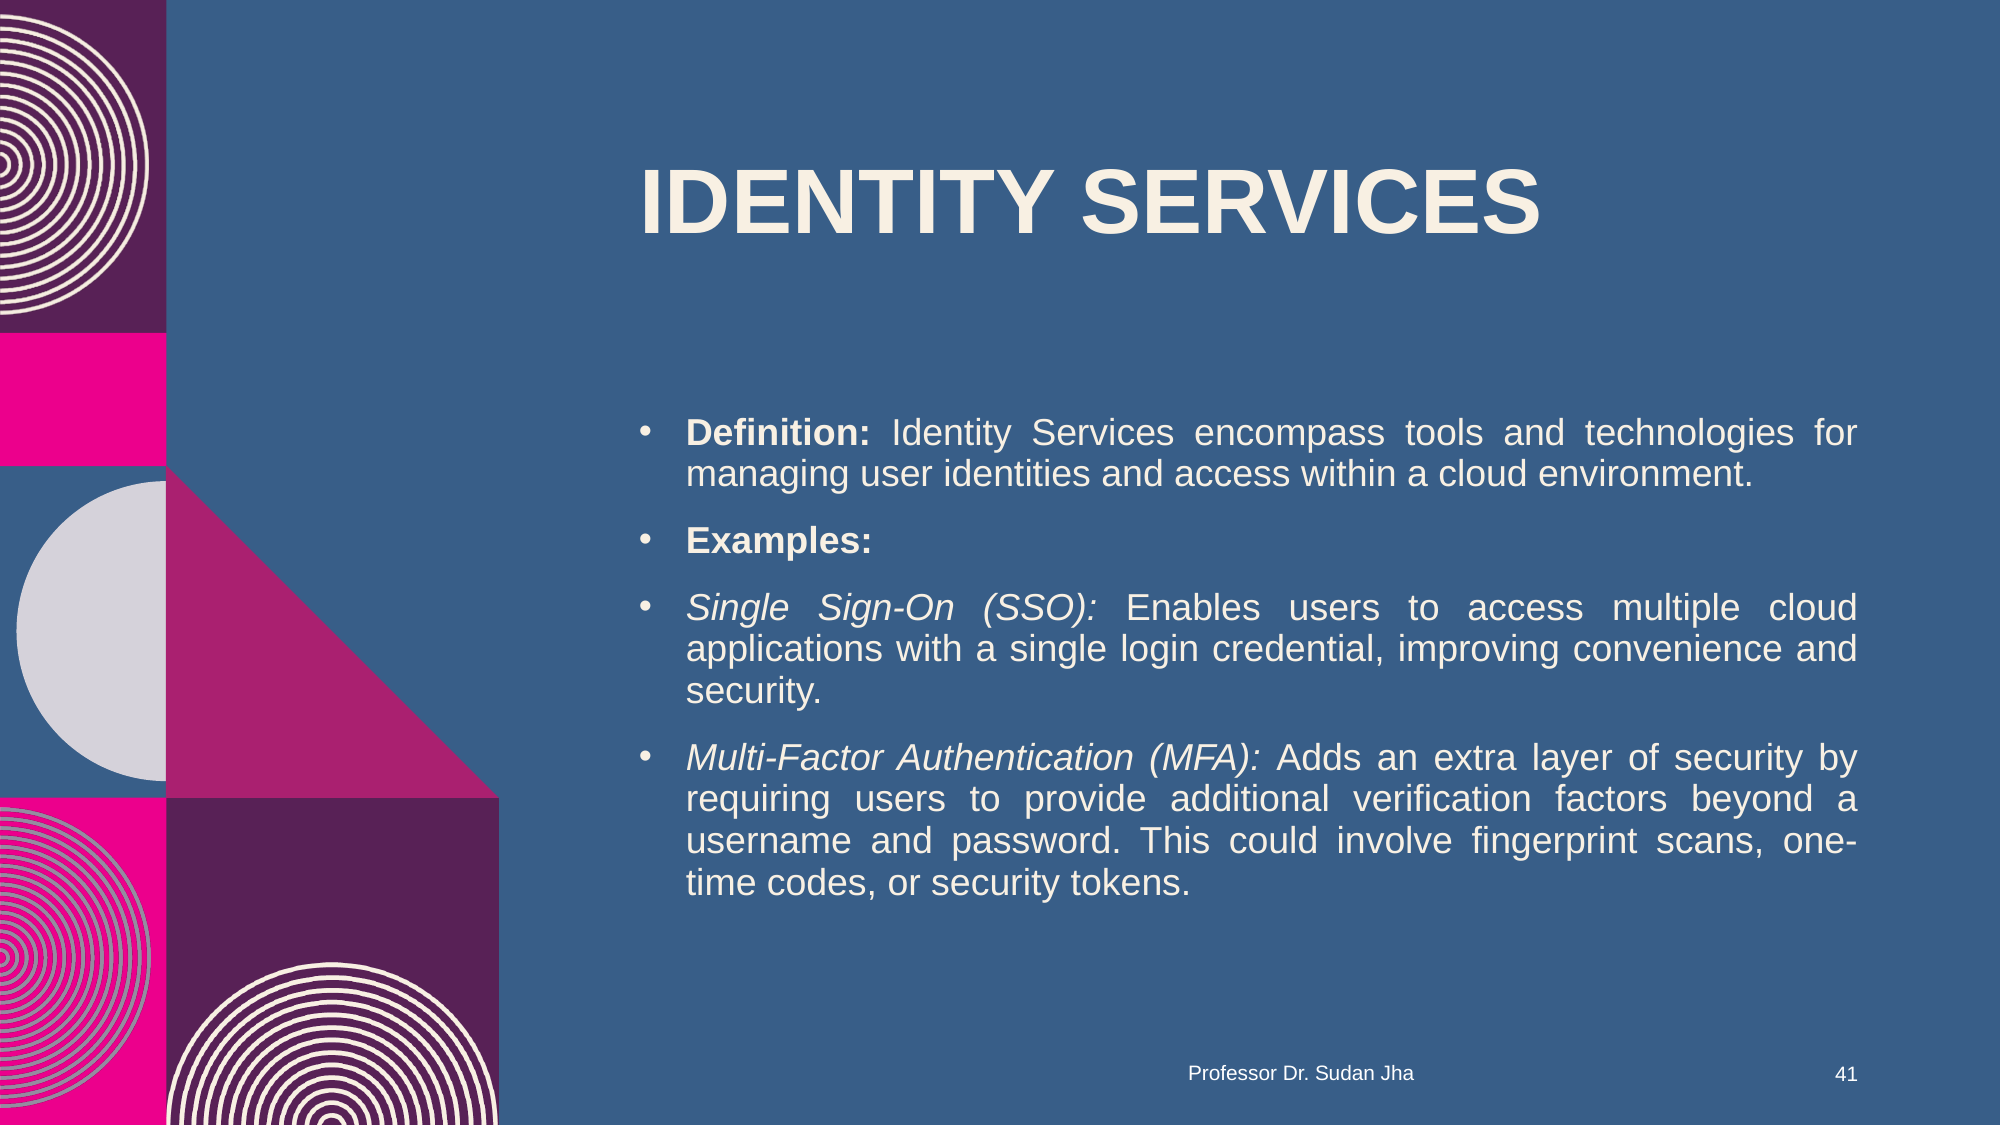

# Identity Services
Definition: Identity Services encompass tools and technologies for managing user identities and access within a cloud environment.
Examples:
Single Sign-On (SSO): Enables users to access multiple cloud applications with a single login credential, improving convenience and security.
Multi-Factor Authentication (MFA): Adds an extra layer of security by requiring users to provide additional verification factors beyond a username and password. This could involve fingerprint scans, one-time codes, or security tokens.

Professor Dr. Sudan Jha
41